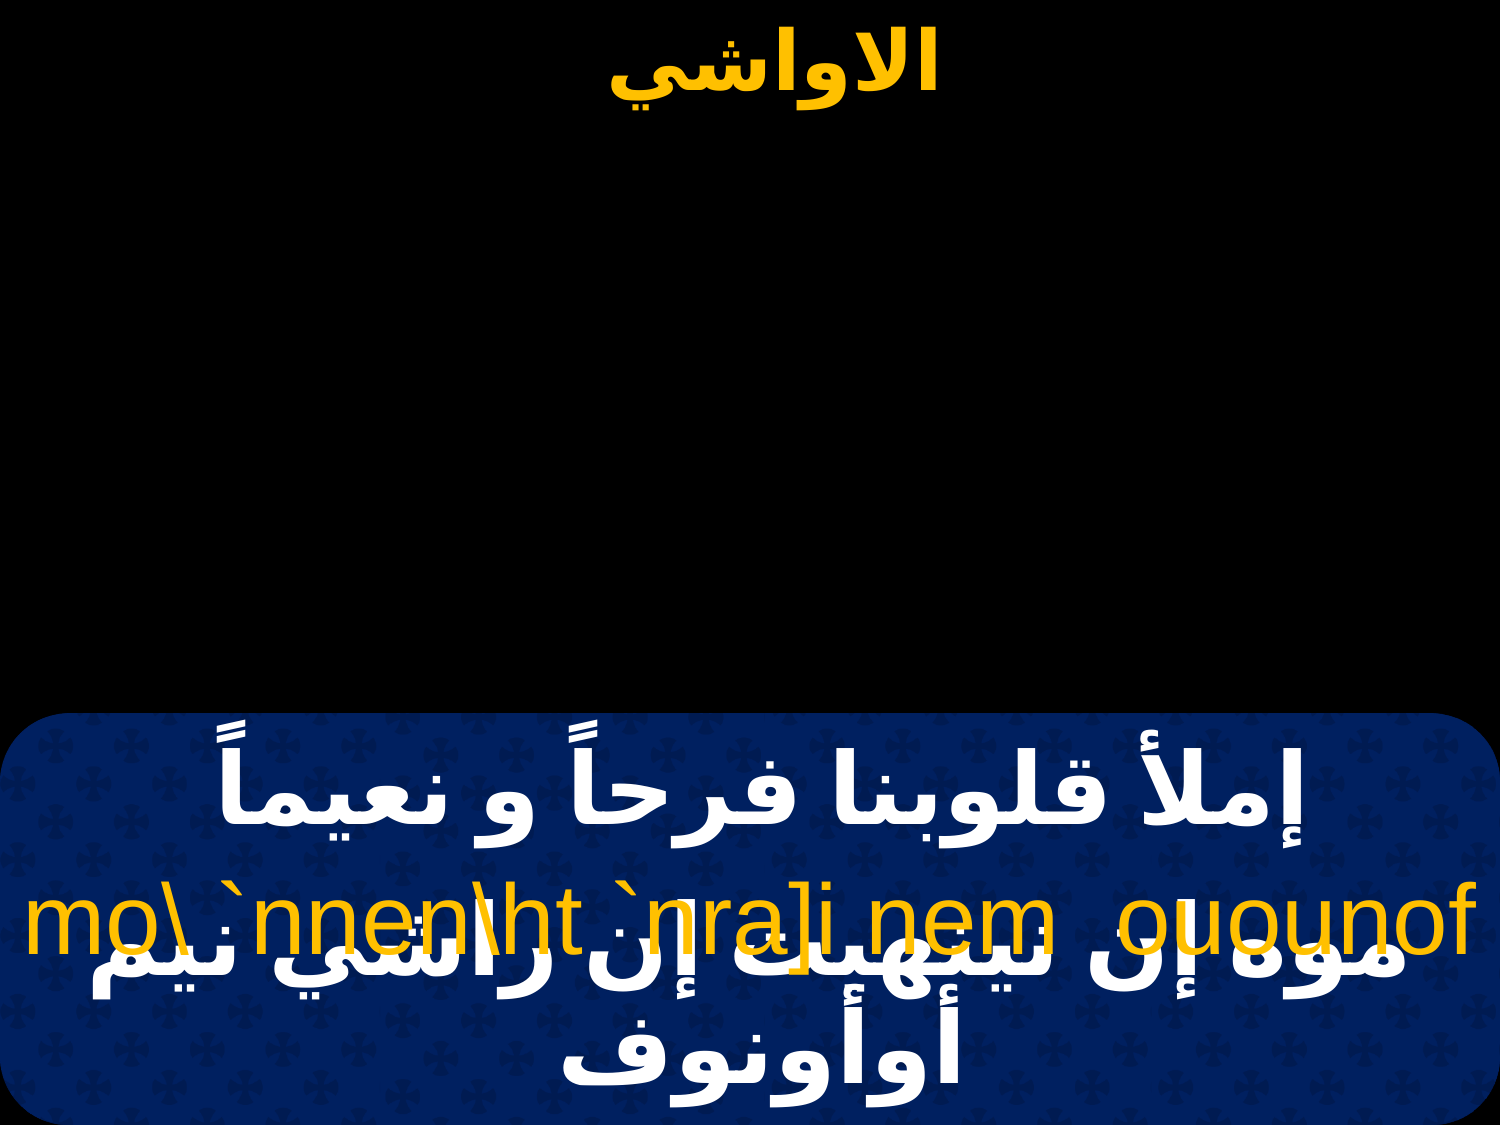

# إملأ قلوبنا فرحاً و نعيماً
mo\ `nnen\ht `nra]i nem  ouounof
موه إن نينهيت إن راشي نيم أوأونوف